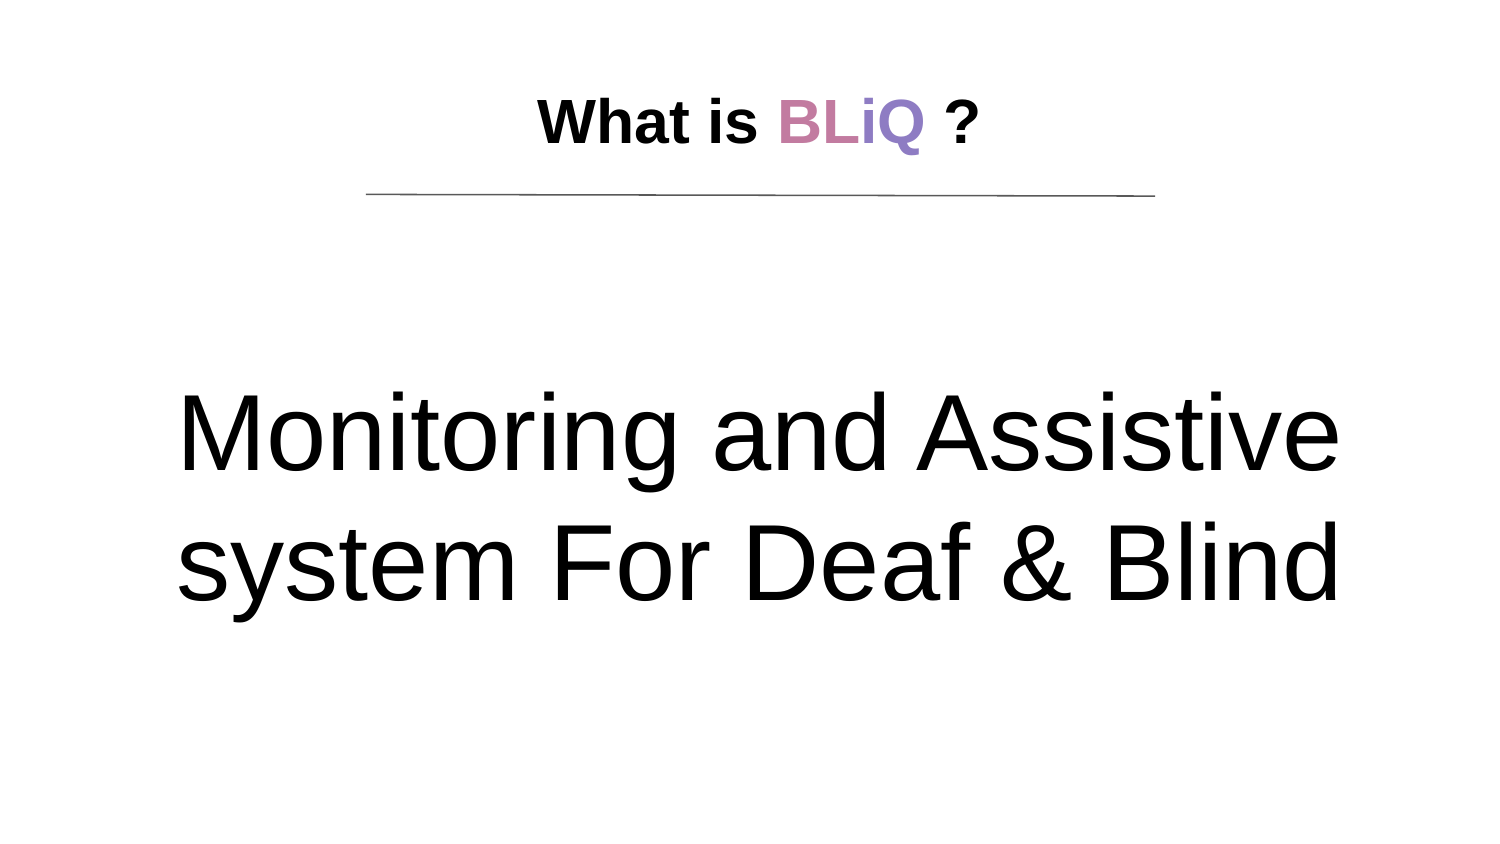

What is BLiQ ?

# Monitoring and Assistive system For Deaf & Blind